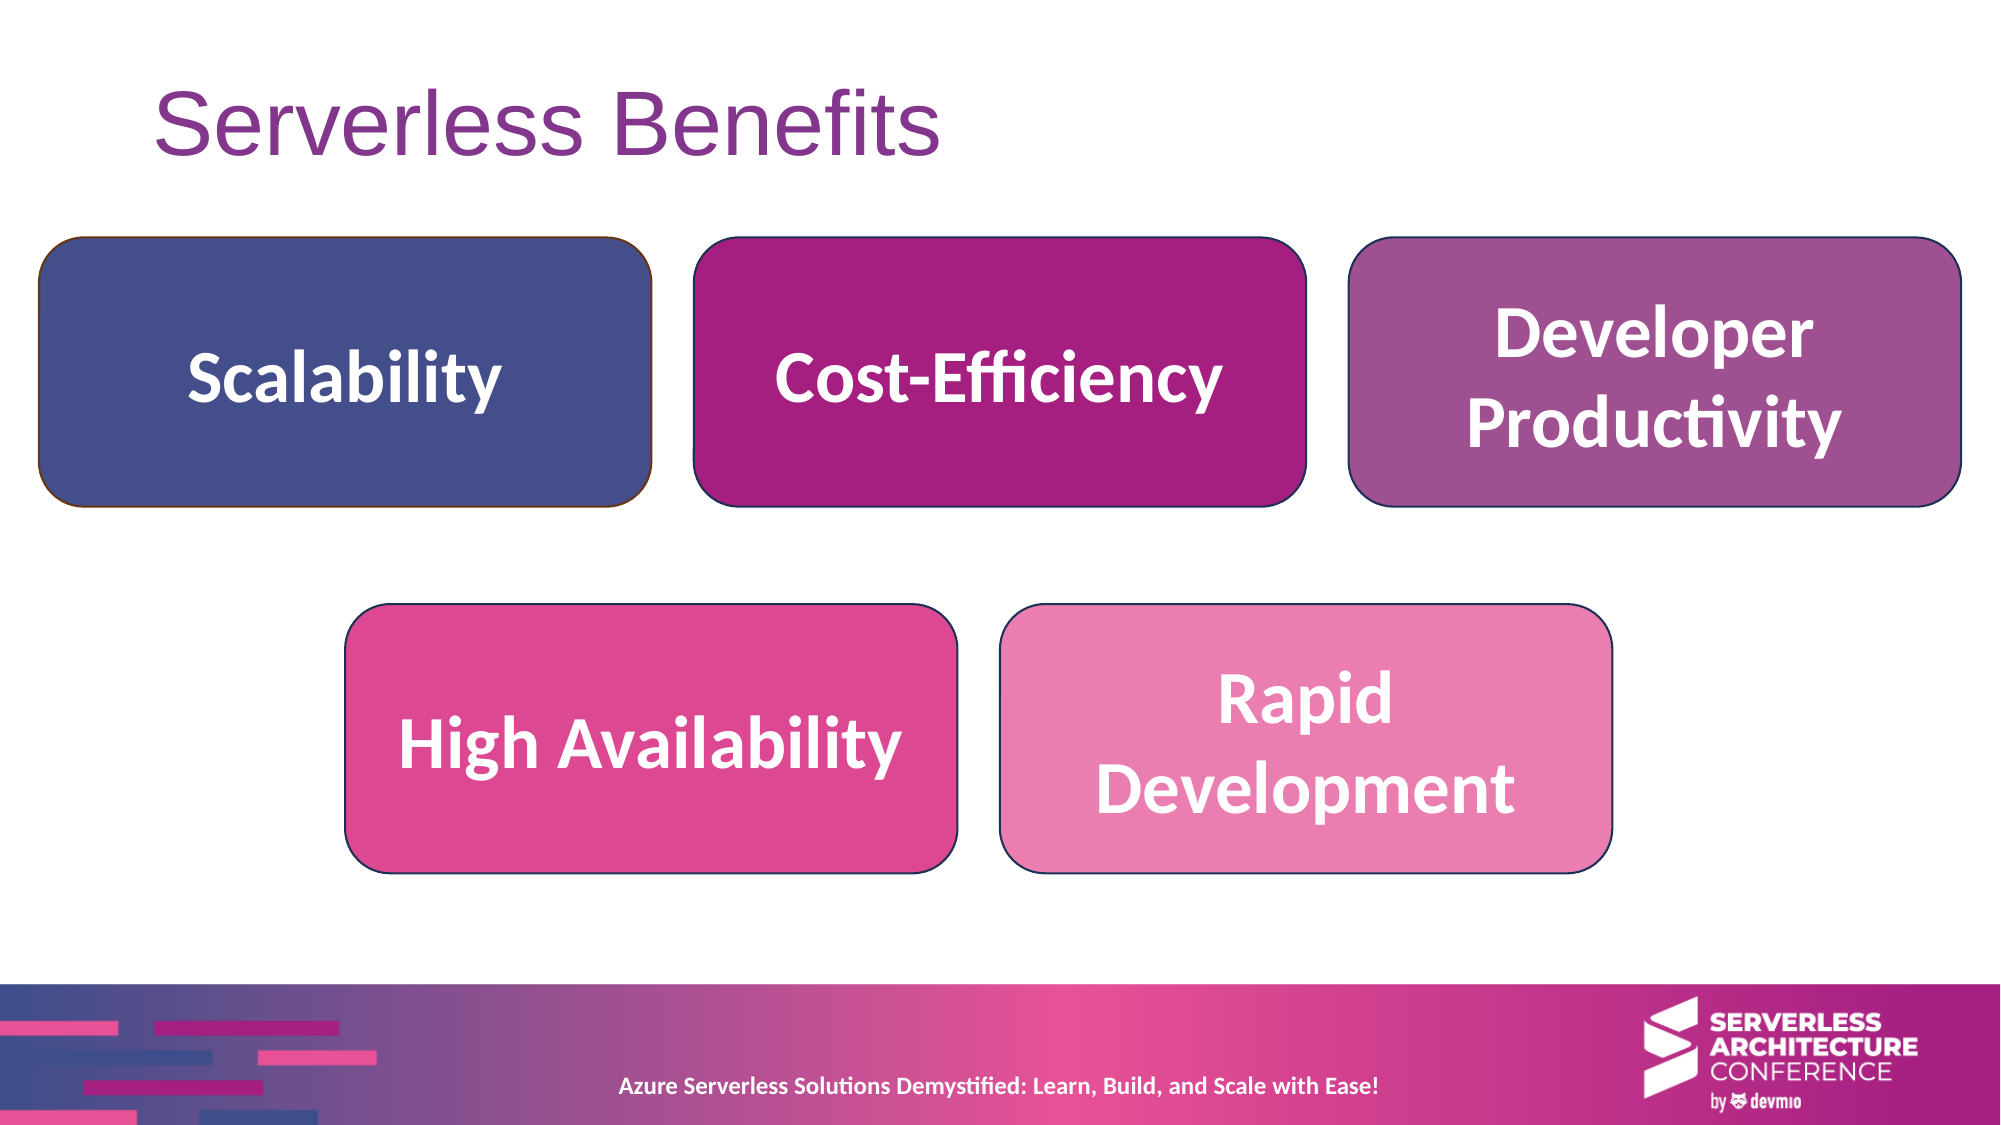

# Serverless Benefits
Scalability
Cost-Efficiency
Developer Productivity
High Availability
Rapid Development